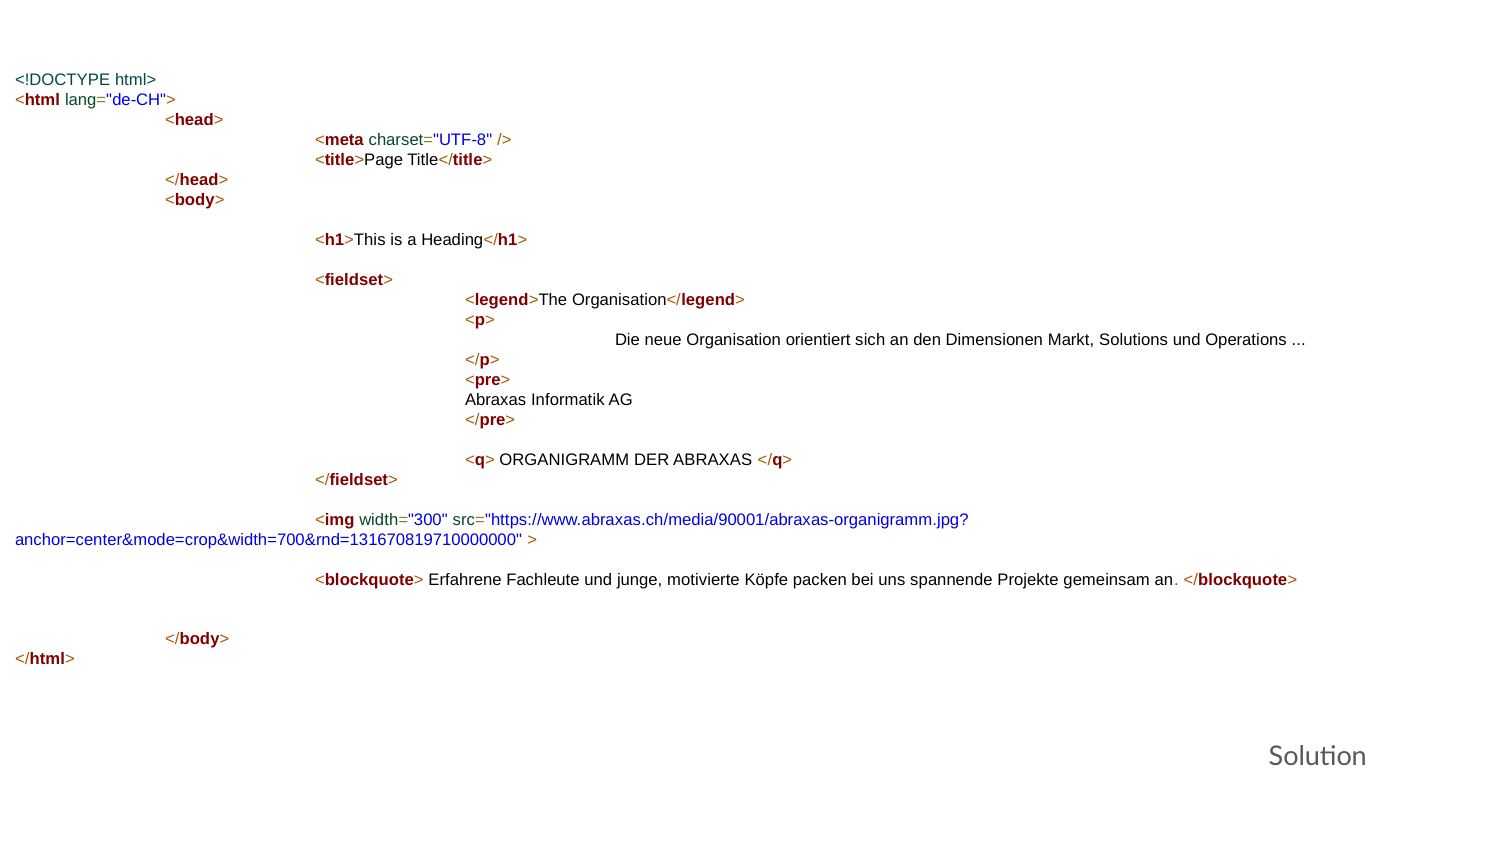

<!DOCTYPE html>
<html lang="de-CH">
	<head>
		<meta charset="UTF-8" />
		<title>Page Title</title>
	</head>
	<body>
		<h1>This is a Heading</h1>
		<fieldset>
			<legend>The Organisation</legend>
			<p>
				Die neue Organisation orientiert sich an den Dimensionen Markt, Solutions und Operations ...
			</p>
			<pre>
                  			Abraxas Informatik AG
			</pre>
			<q> ORGANIGRAMM DER ABRAXAS </q>
		</fieldset>
		<img width="300" src="https://www.abraxas.ch/media/90001/abraxas-organigramm.jpg?anchor=center&mode=crop&width=700&rnd=131670819710000000" >
		<blockquote> Erfahrene Fachleute und junge, motivierte Köpfe packen bei uns spannende Projekte gemeinsam an. </blockquote>
	</body>
</html>
Solution